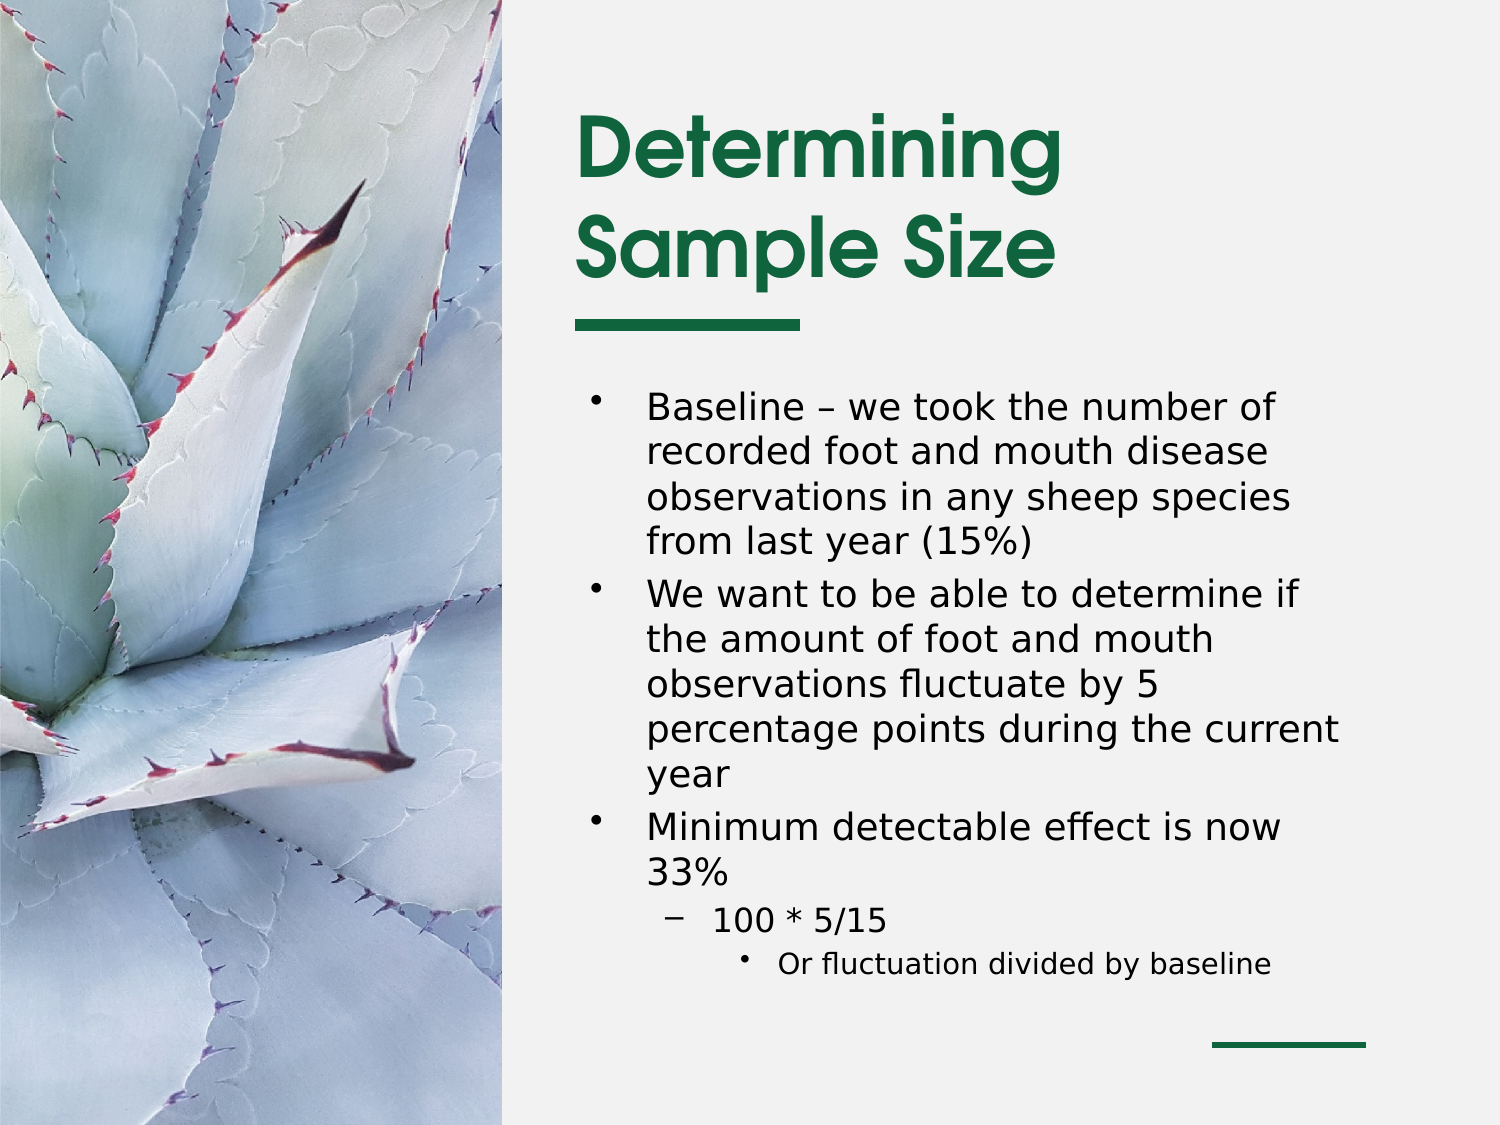

# Determining Sample Size
Baseline – we took the number of recorded foot and mouth disease observations in any sheep species from last year (15%)
We want to be able to determine if the amount of foot and mouth observations fluctuate by 5 percentage points during the current year
Minimum detectable effect is now 33%
100 * 5/15
Or fluctuation divided by baseline